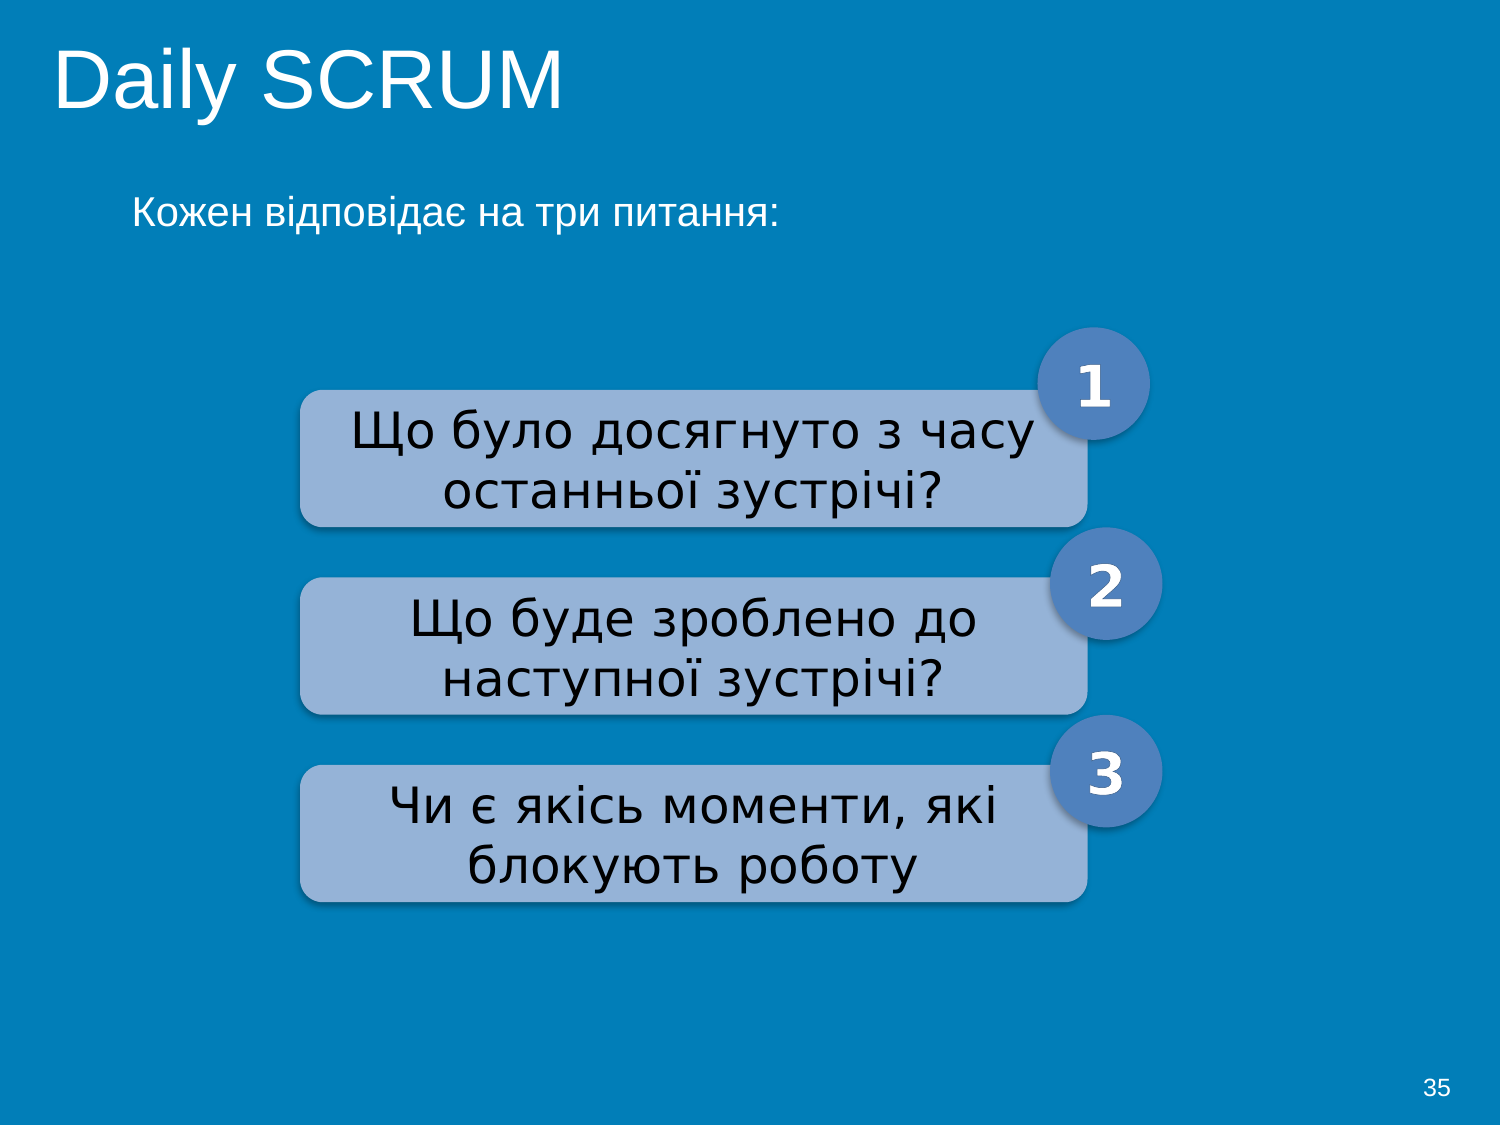

# Daily SCRUM

Кожен відповідає на три питання:
1
Що було досягнуто з часу останньої зустрічі?
2
Що буде зроблено до наступної зустрічі?
3
Чи є якісь моменти, які блокують роботу
35